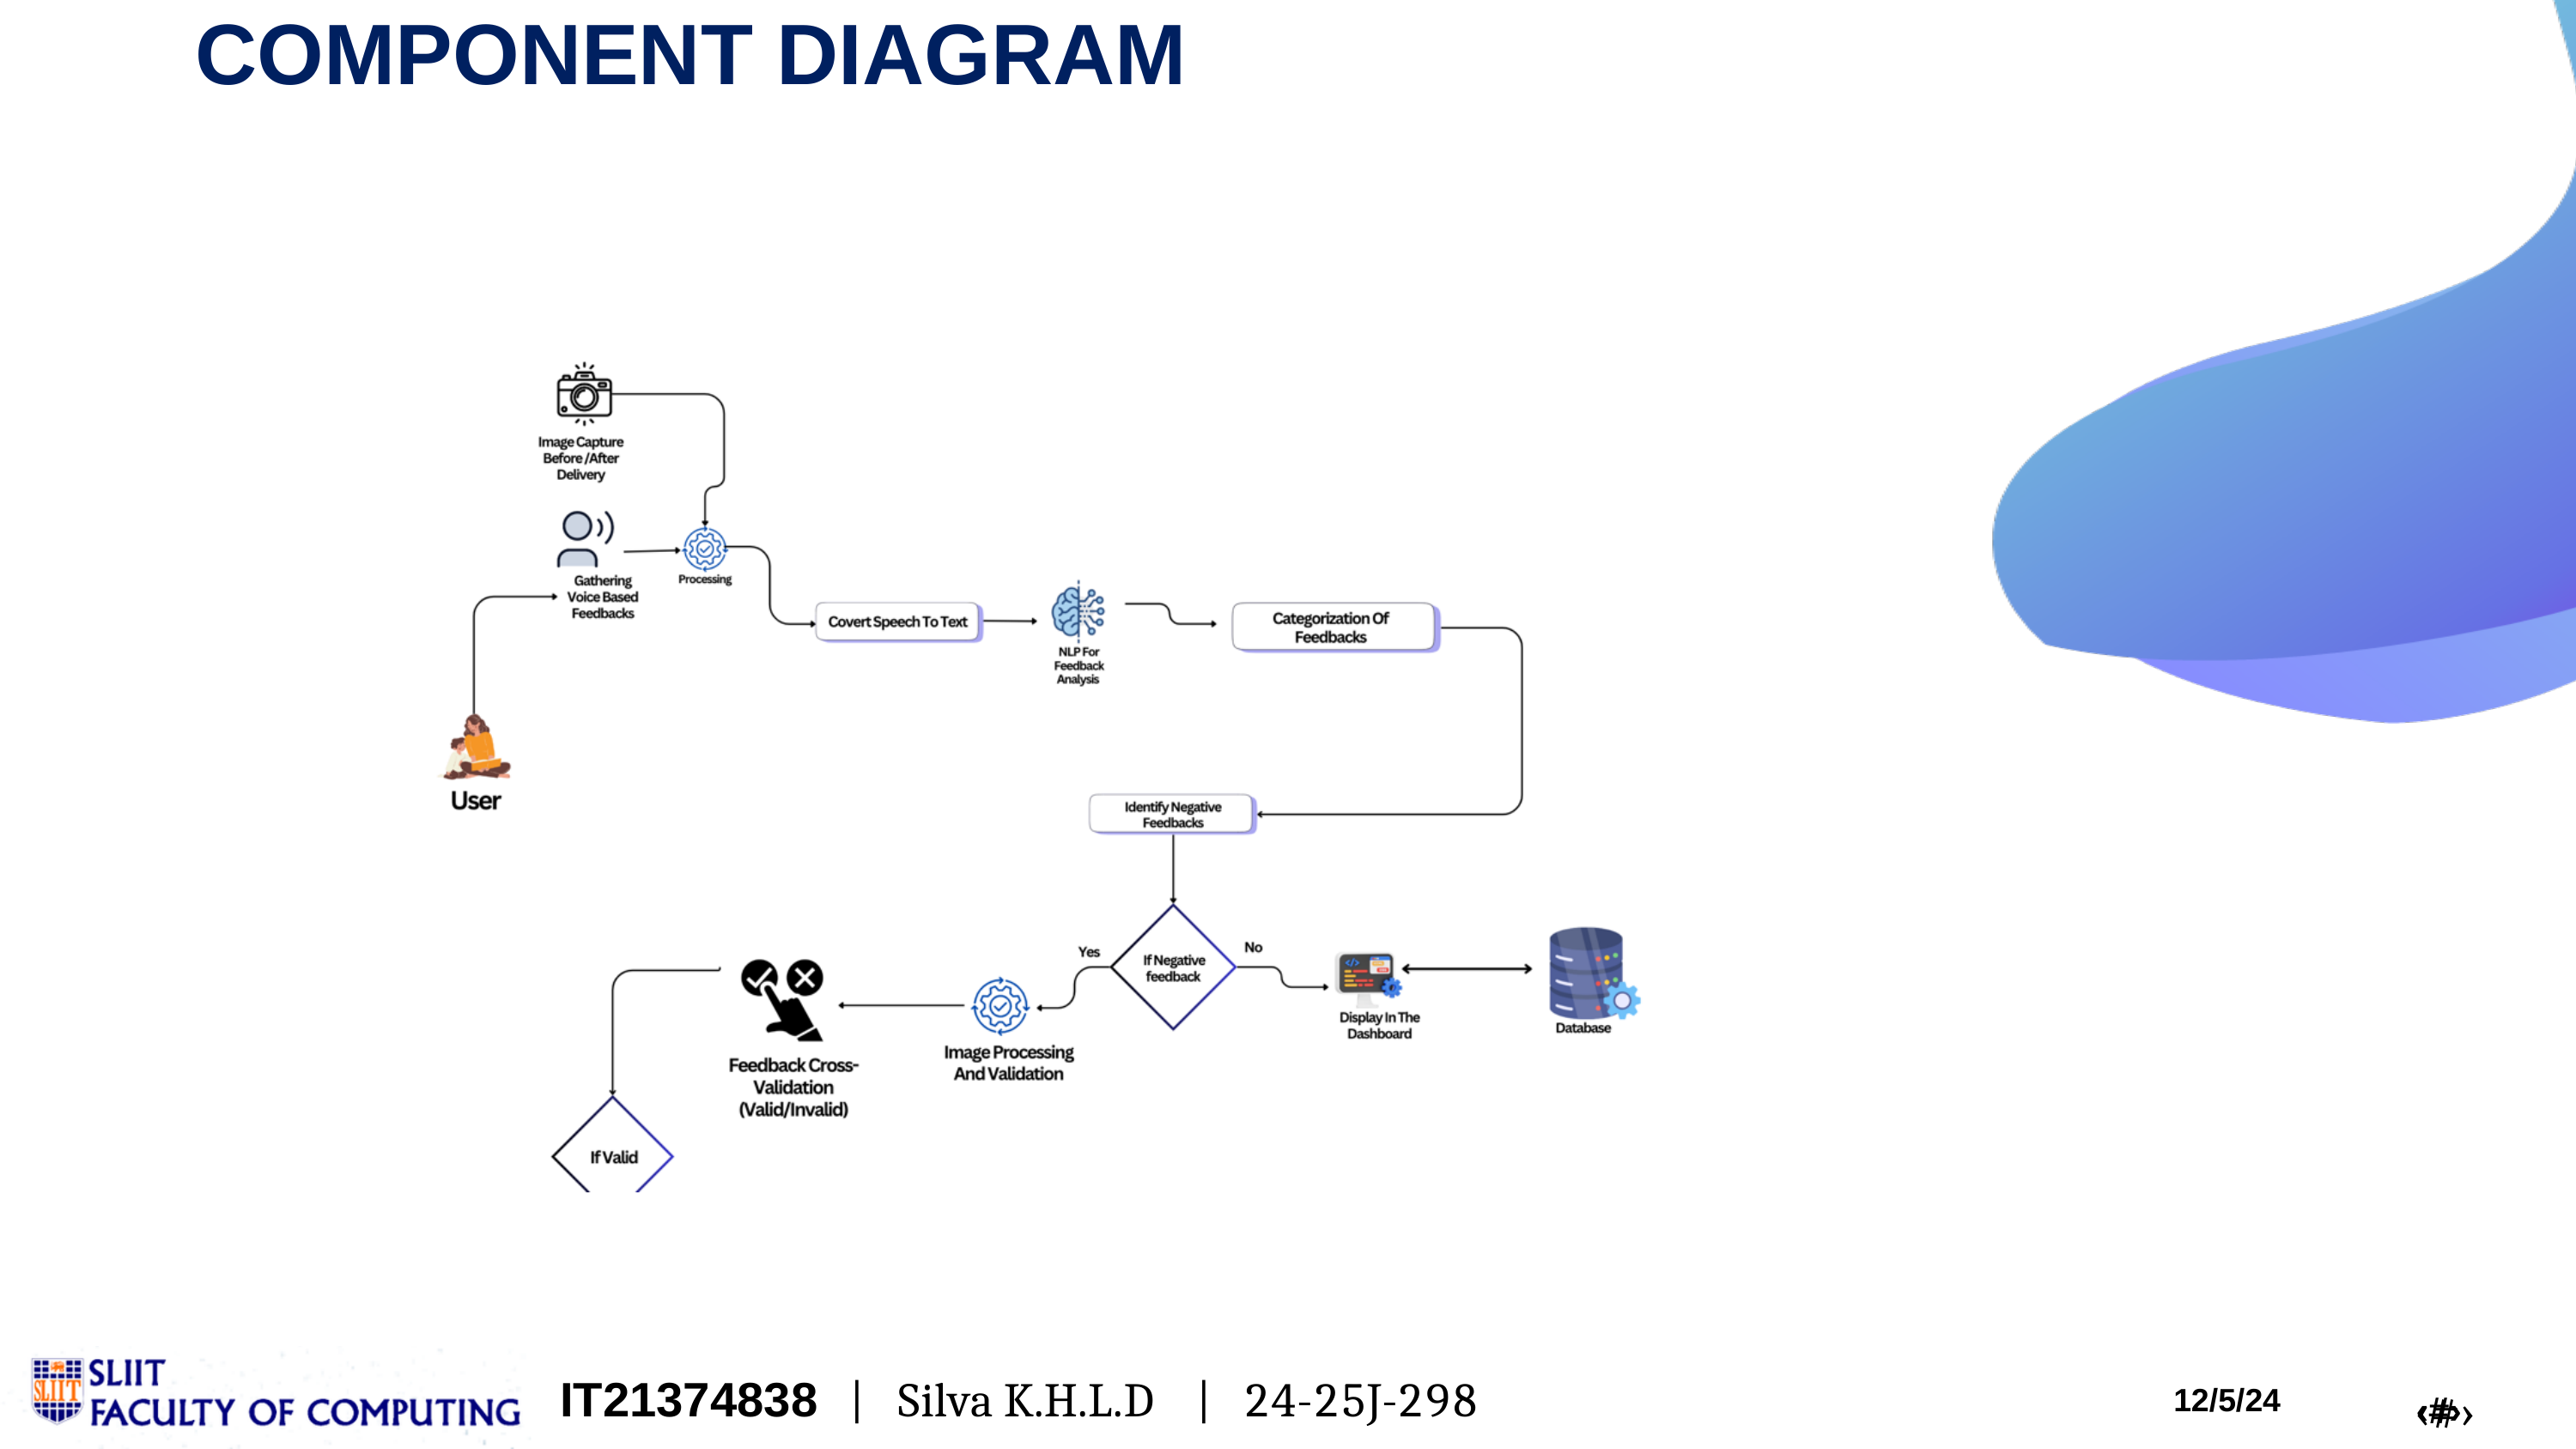

COMPONENT DIAGRAM

IT21374838   |   Silva K.H.L.D   |   24-25J-298

‹#›

‹#›

12/5/24